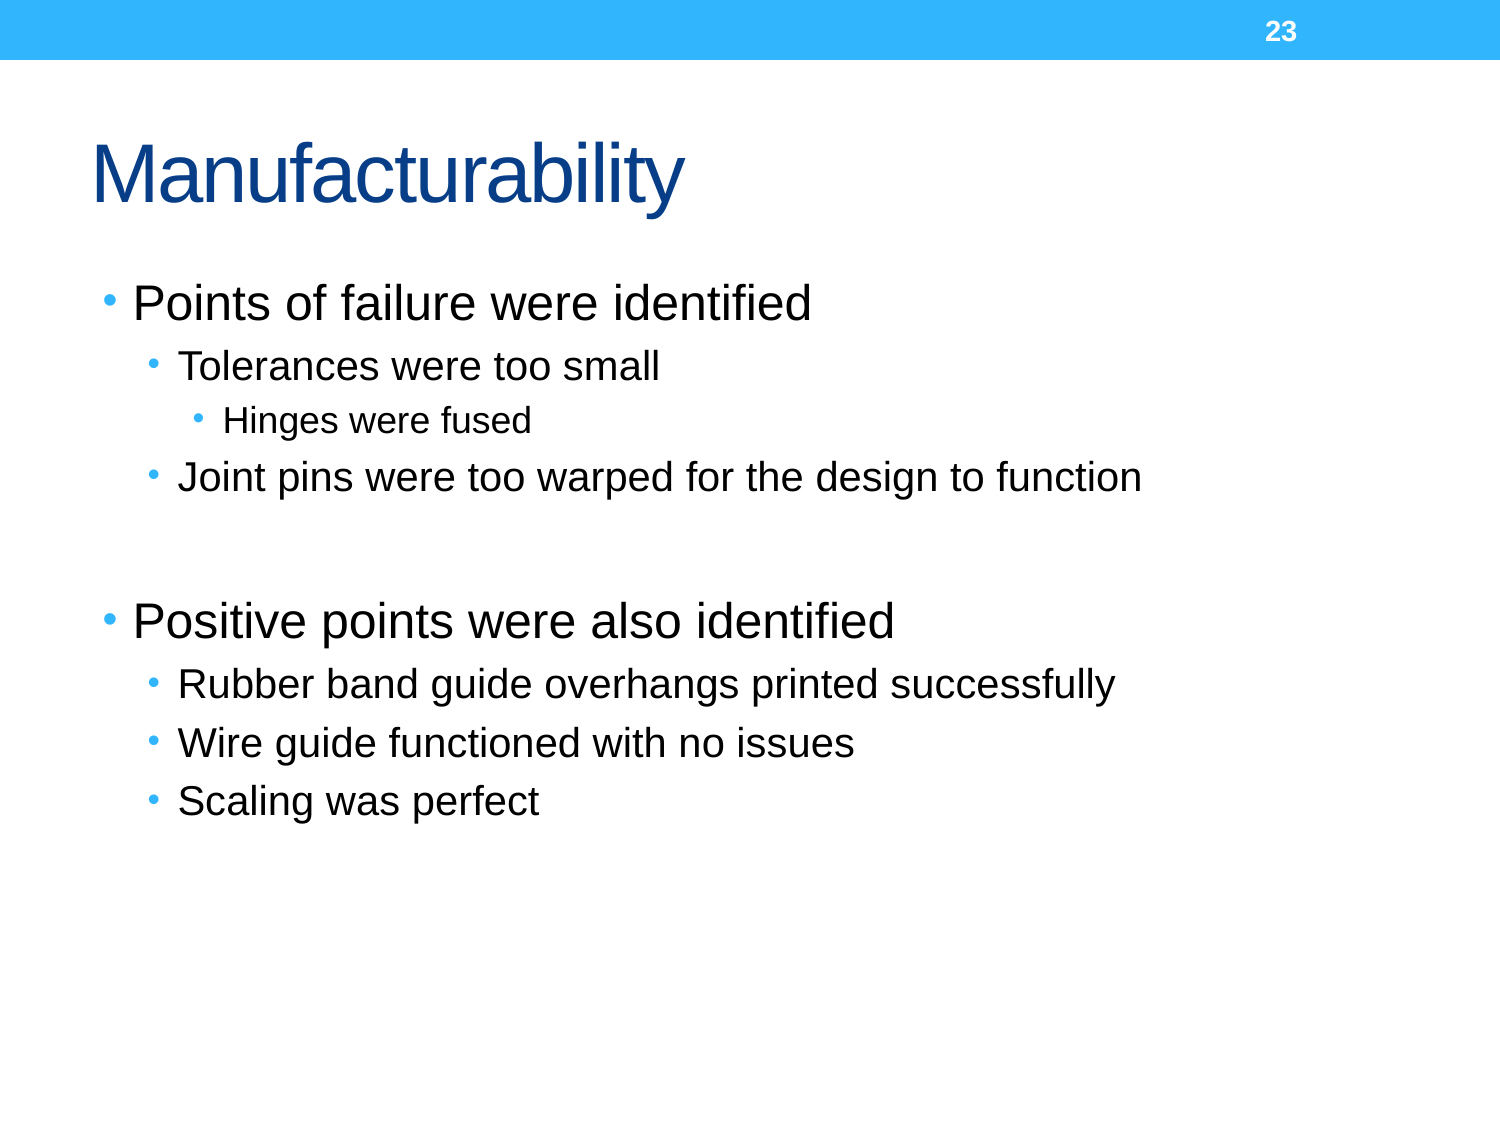

23
# Manufacturability
Points of failure were identified
Tolerances were too small
Hinges were fused
Joint pins were too warped for the design to function

Positive points were also identified
Rubber band guide overhangs printed successfully
Wire guide functioned with no issues
Scaling was perfect